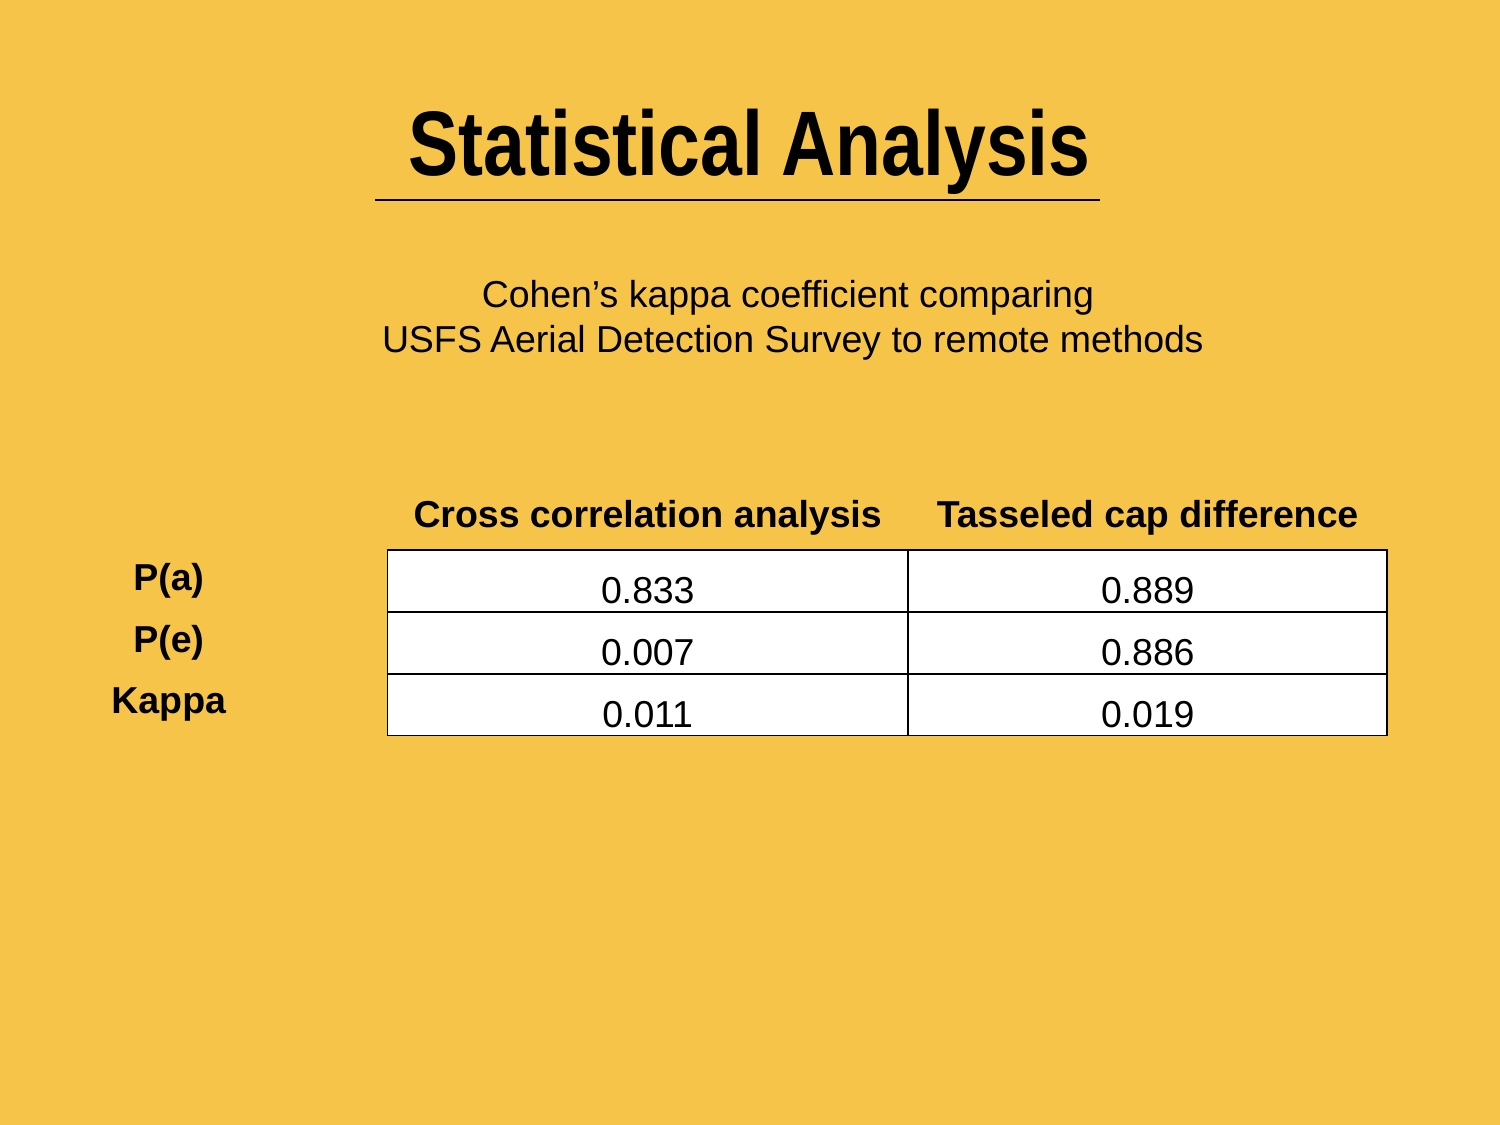

# Statistical Analysis
Cohen’s kappa coefficient comparing
USFS Aerial Detection Survey to remote methods
|  | Cross correlation analysis | Tasseled cap difference |
| --- | --- | --- |
| P(a) | 0.833 | 0.889 |
| P(e) | 0.007 | 0.886 |
| Kappa | 0.011 | 0.019 |